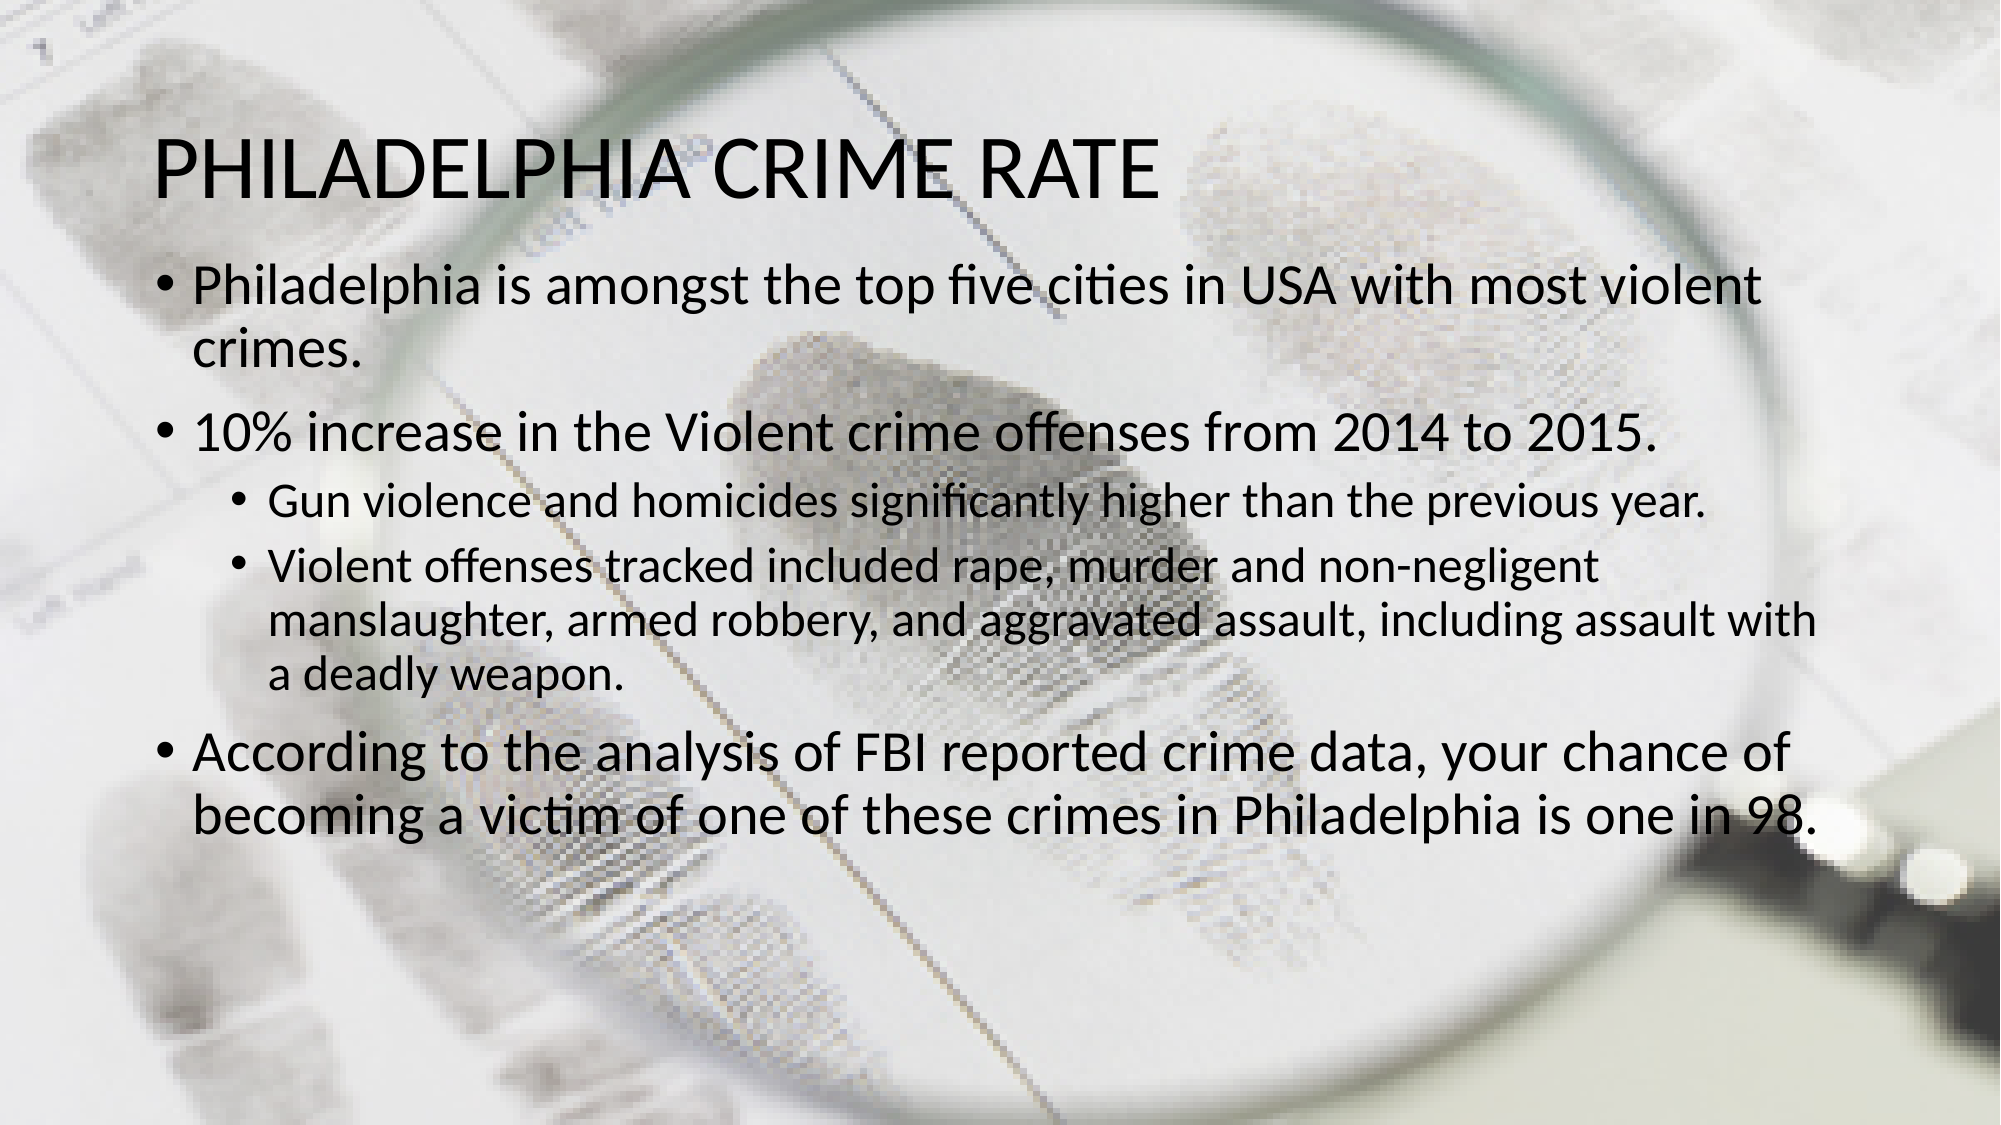

# PHILADELPHIA CRIME RATE
Philadelphia is amongst the top five cities in USA with most violent crimes.
10% increase in the Violent crime offenses from 2014 to 2015.
Gun violence and homicides significantly higher than the previous year.
Violent offenses tracked included rape, murder and non-negligent manslaughter, armed robbery, and aggravated assault, including assault with a deadly weapon.
According to the analysis of FBI reported crime data, your chance of becoming a victim of one of these crimes in Philadelphia is one in 98.